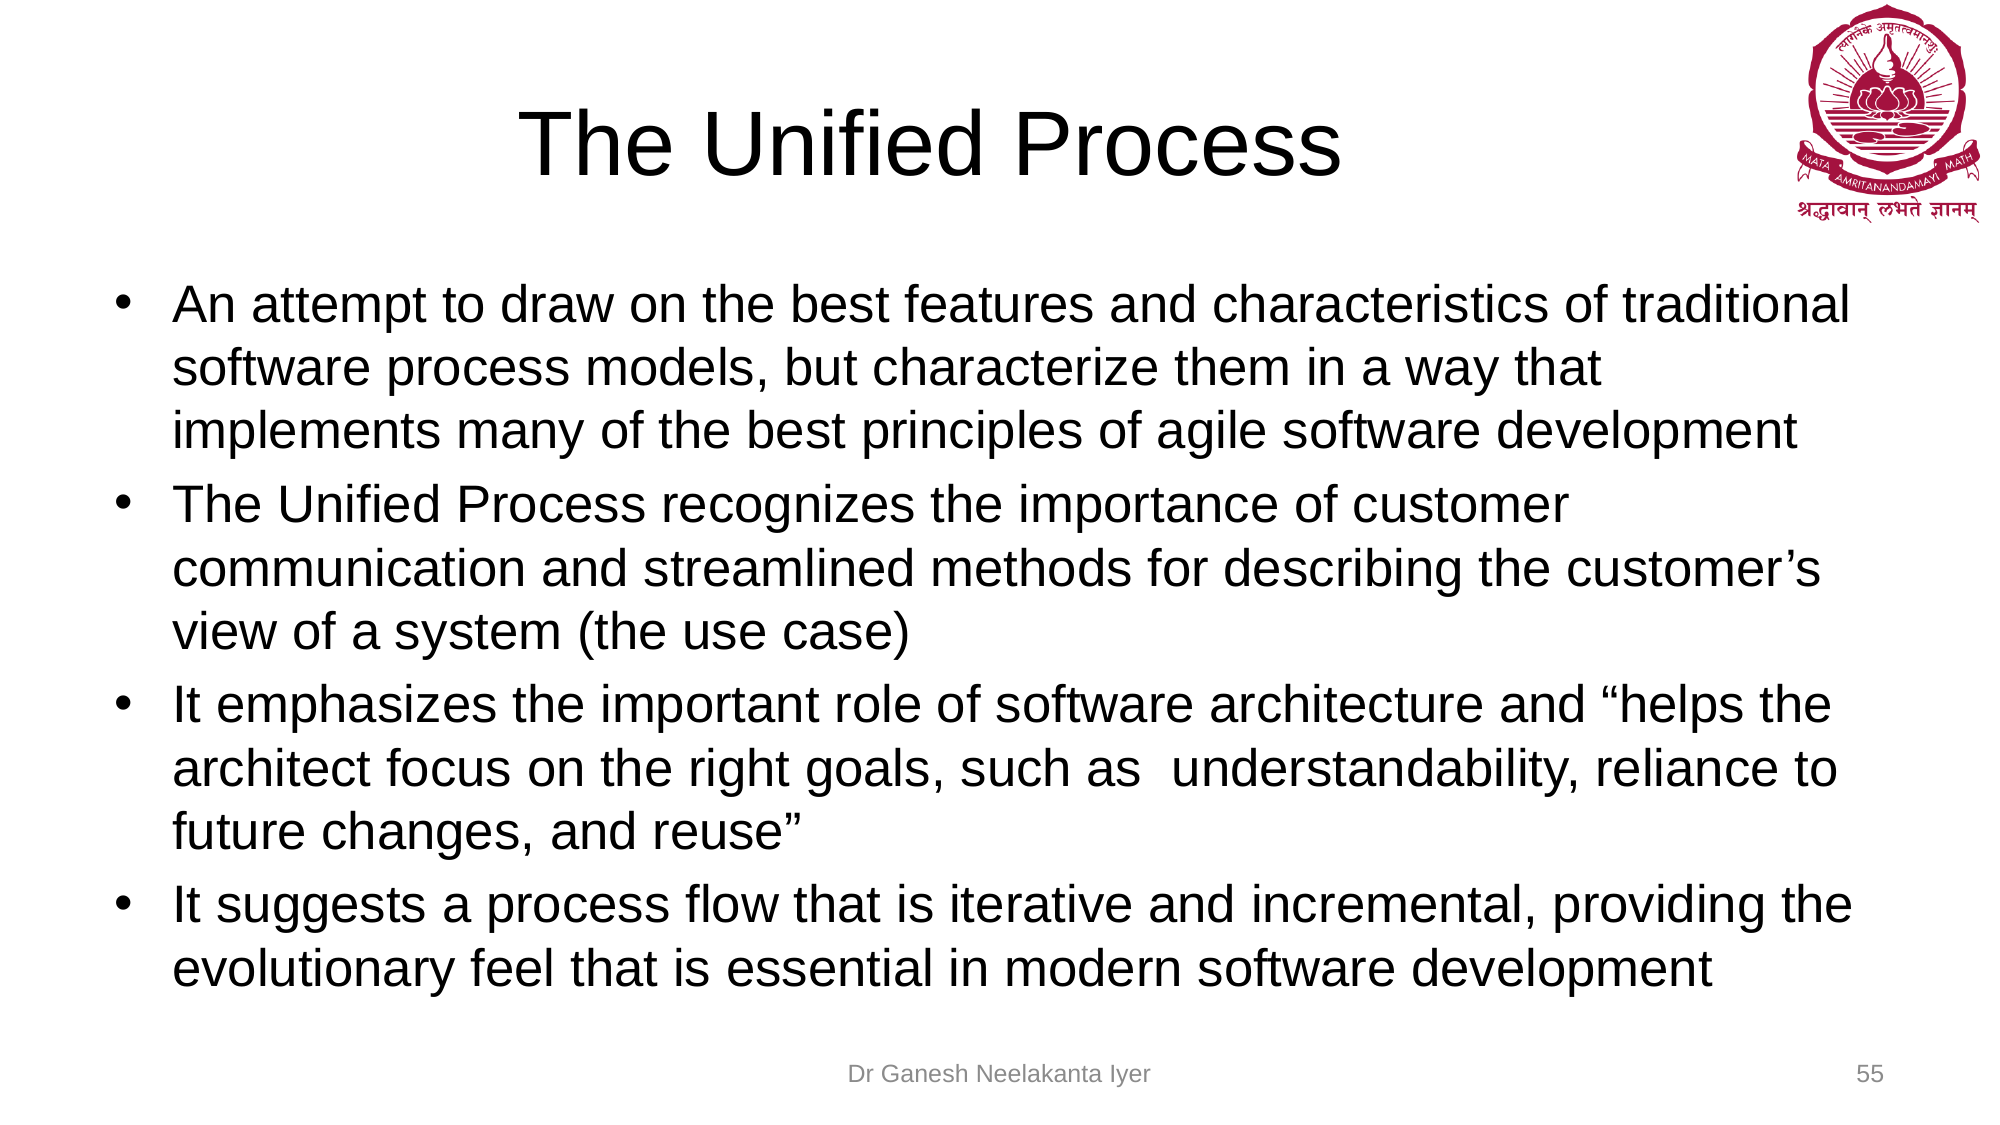

# The Unified Process
An attempt to draw on the best features and characteristics of traditional software process models, but characterize them in a way that implements many of the best principles of agile software development
The Unified Process recognizes the importance of customer communication and streamlined methods for describing the customer’s view of a system (the use case)
It emphasizes the important role of software architecture and “helps the architect focus on the right goals, such as  understandability, reliance to future changes, and reuse”
It suggests a process flow that is iterative and incremental, providing the evolutionary feel that is essential in modern software development
Dr Ganesh Neelakanta Iyer
55